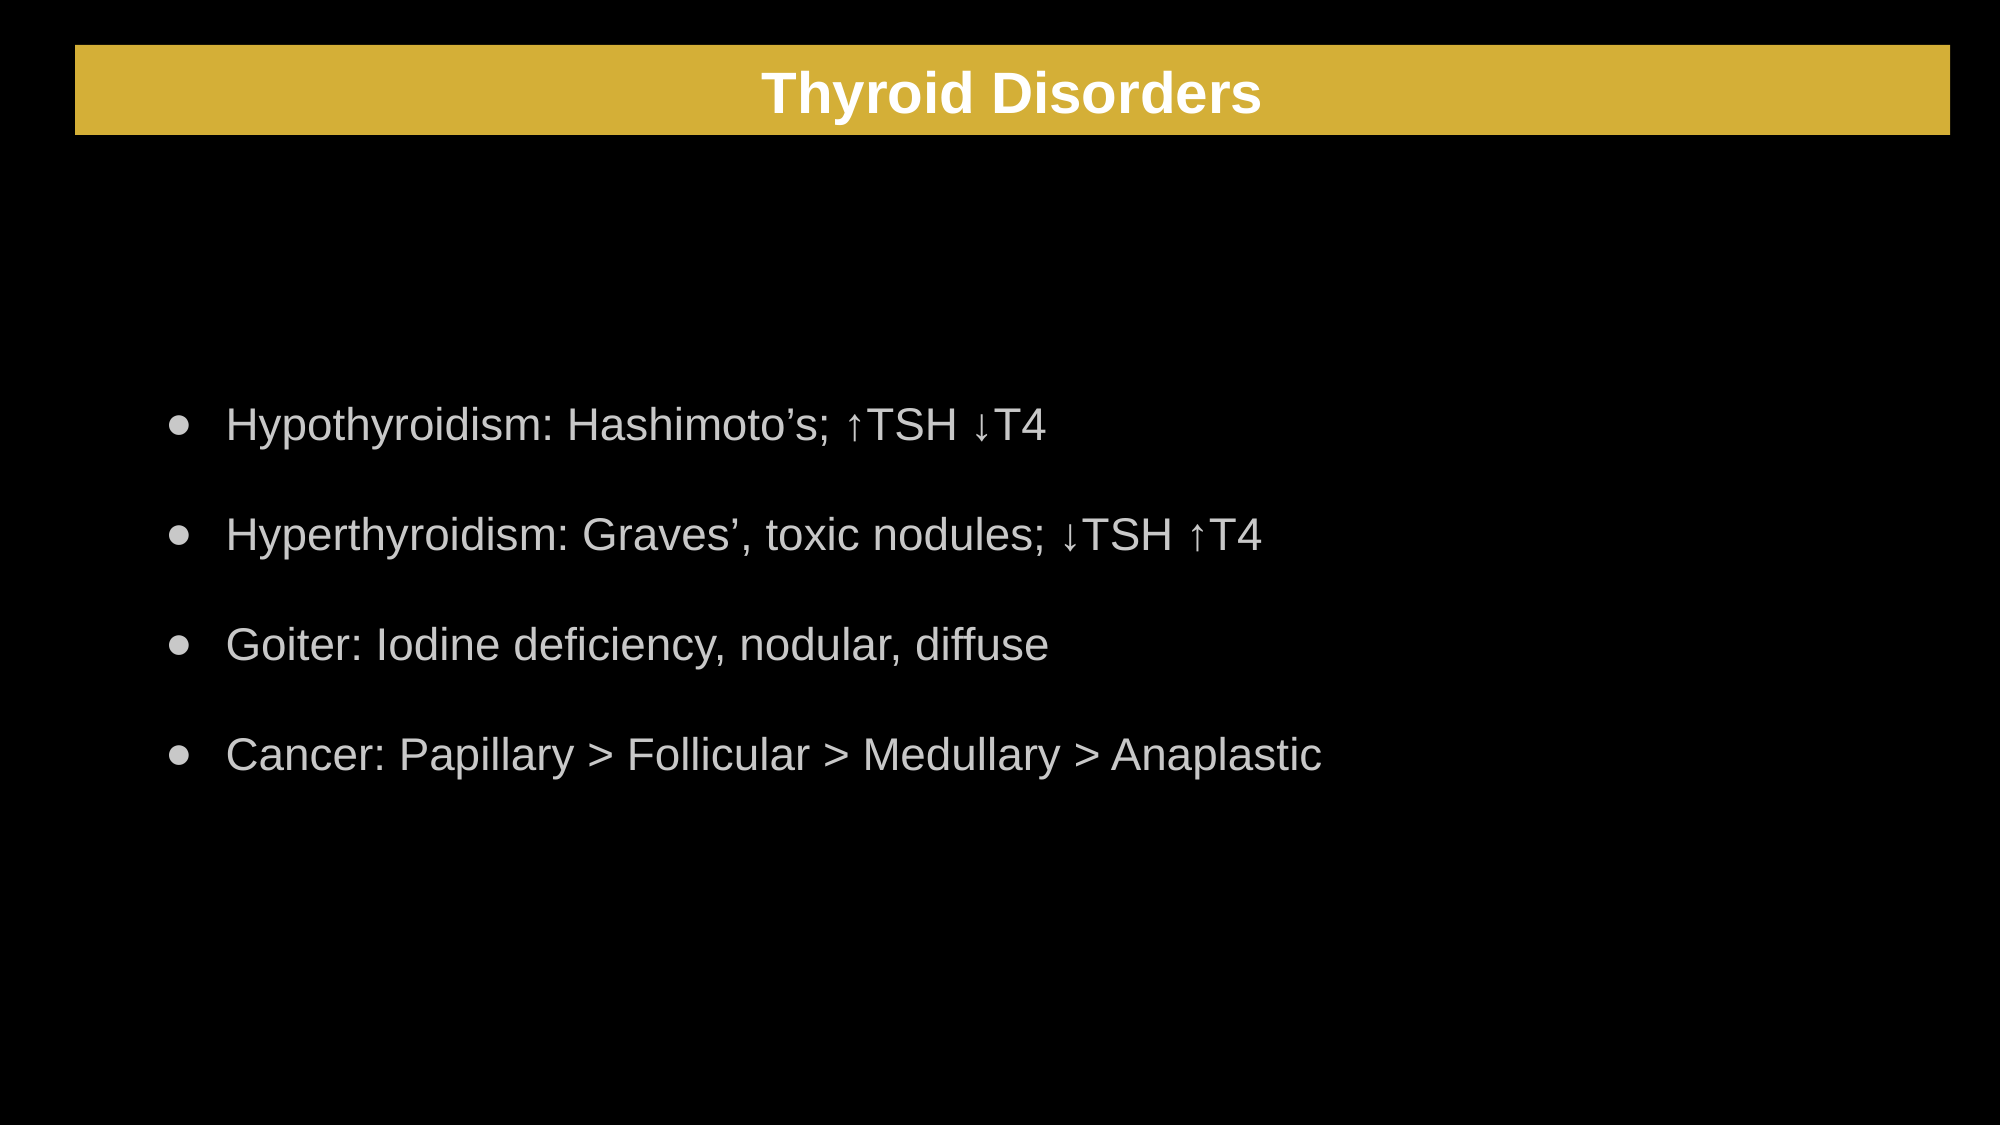

Thyroid Disorders

Hypothyroidism: Hashimoto’s; ↑TSH ↓T4

Hyperthyroidism: Graves’, toxic nodules; ↓TSH ↑T4

Goiter: Iodine deficiency, nodular, diffuse

Cancer: Papillary > Follicular > Medullary > Anaplastic